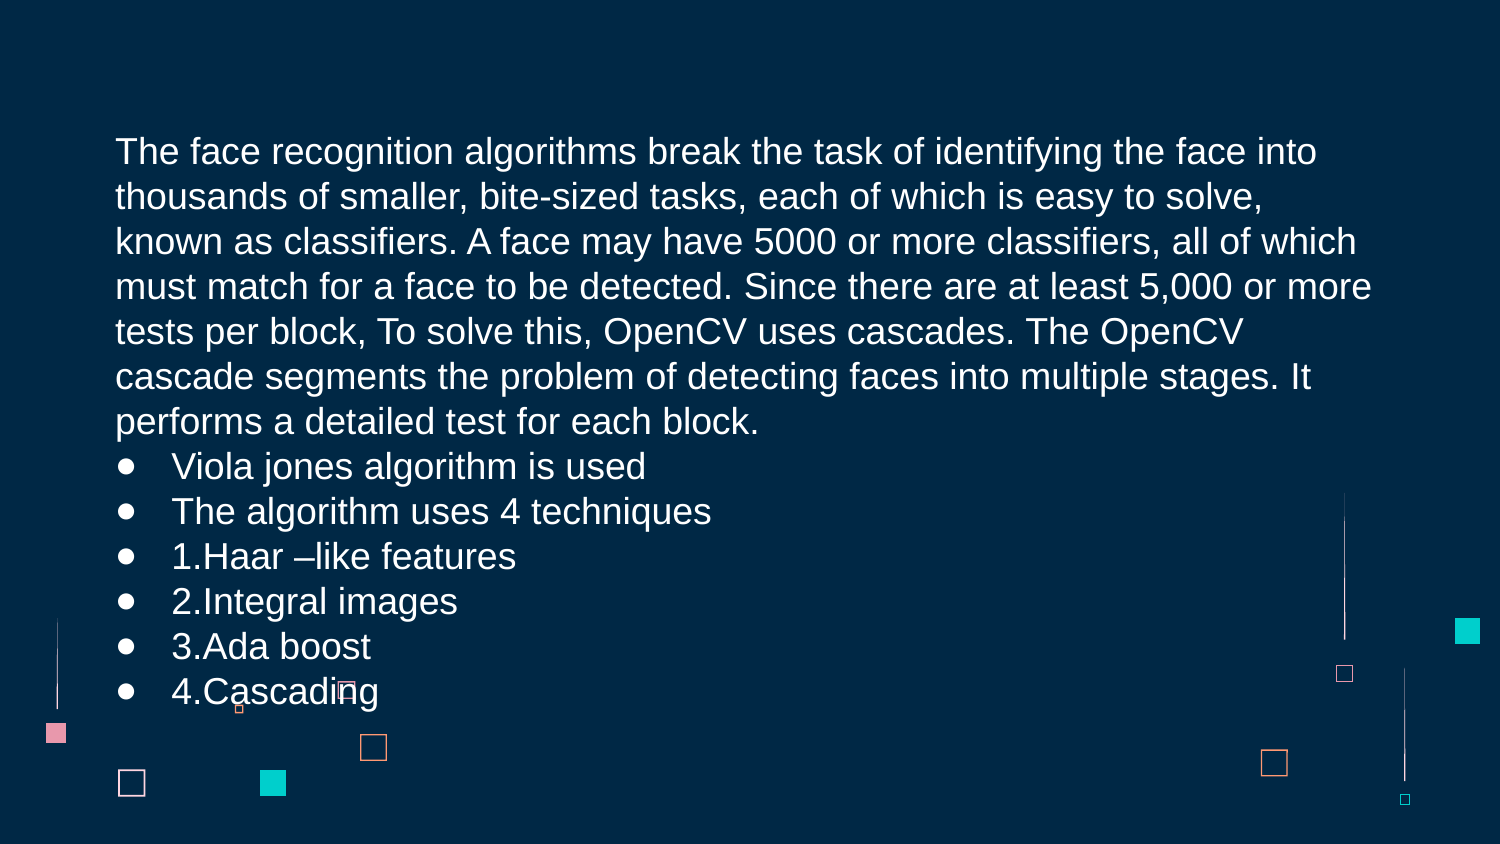

The face recognition algorithms break the task of identifying the face into thousands of smaller, bite-sized tasks, each of which is easy to solve, known as classifiers. A face may have 5000 or more classifiers, all of which must match for a face to be detected. Since there are at least 5,000 or more tests per block, To solve this, OpenCV uses cascades. The OpenCV cascade segments the problem of detecting faces into multiple stages. It performs a detailed test for each block.
Viola jones algorithm is used
The algorithm uses 4 techniques
1.Haar –like features
2.Integral images
3.Ada boost
4.Cascading